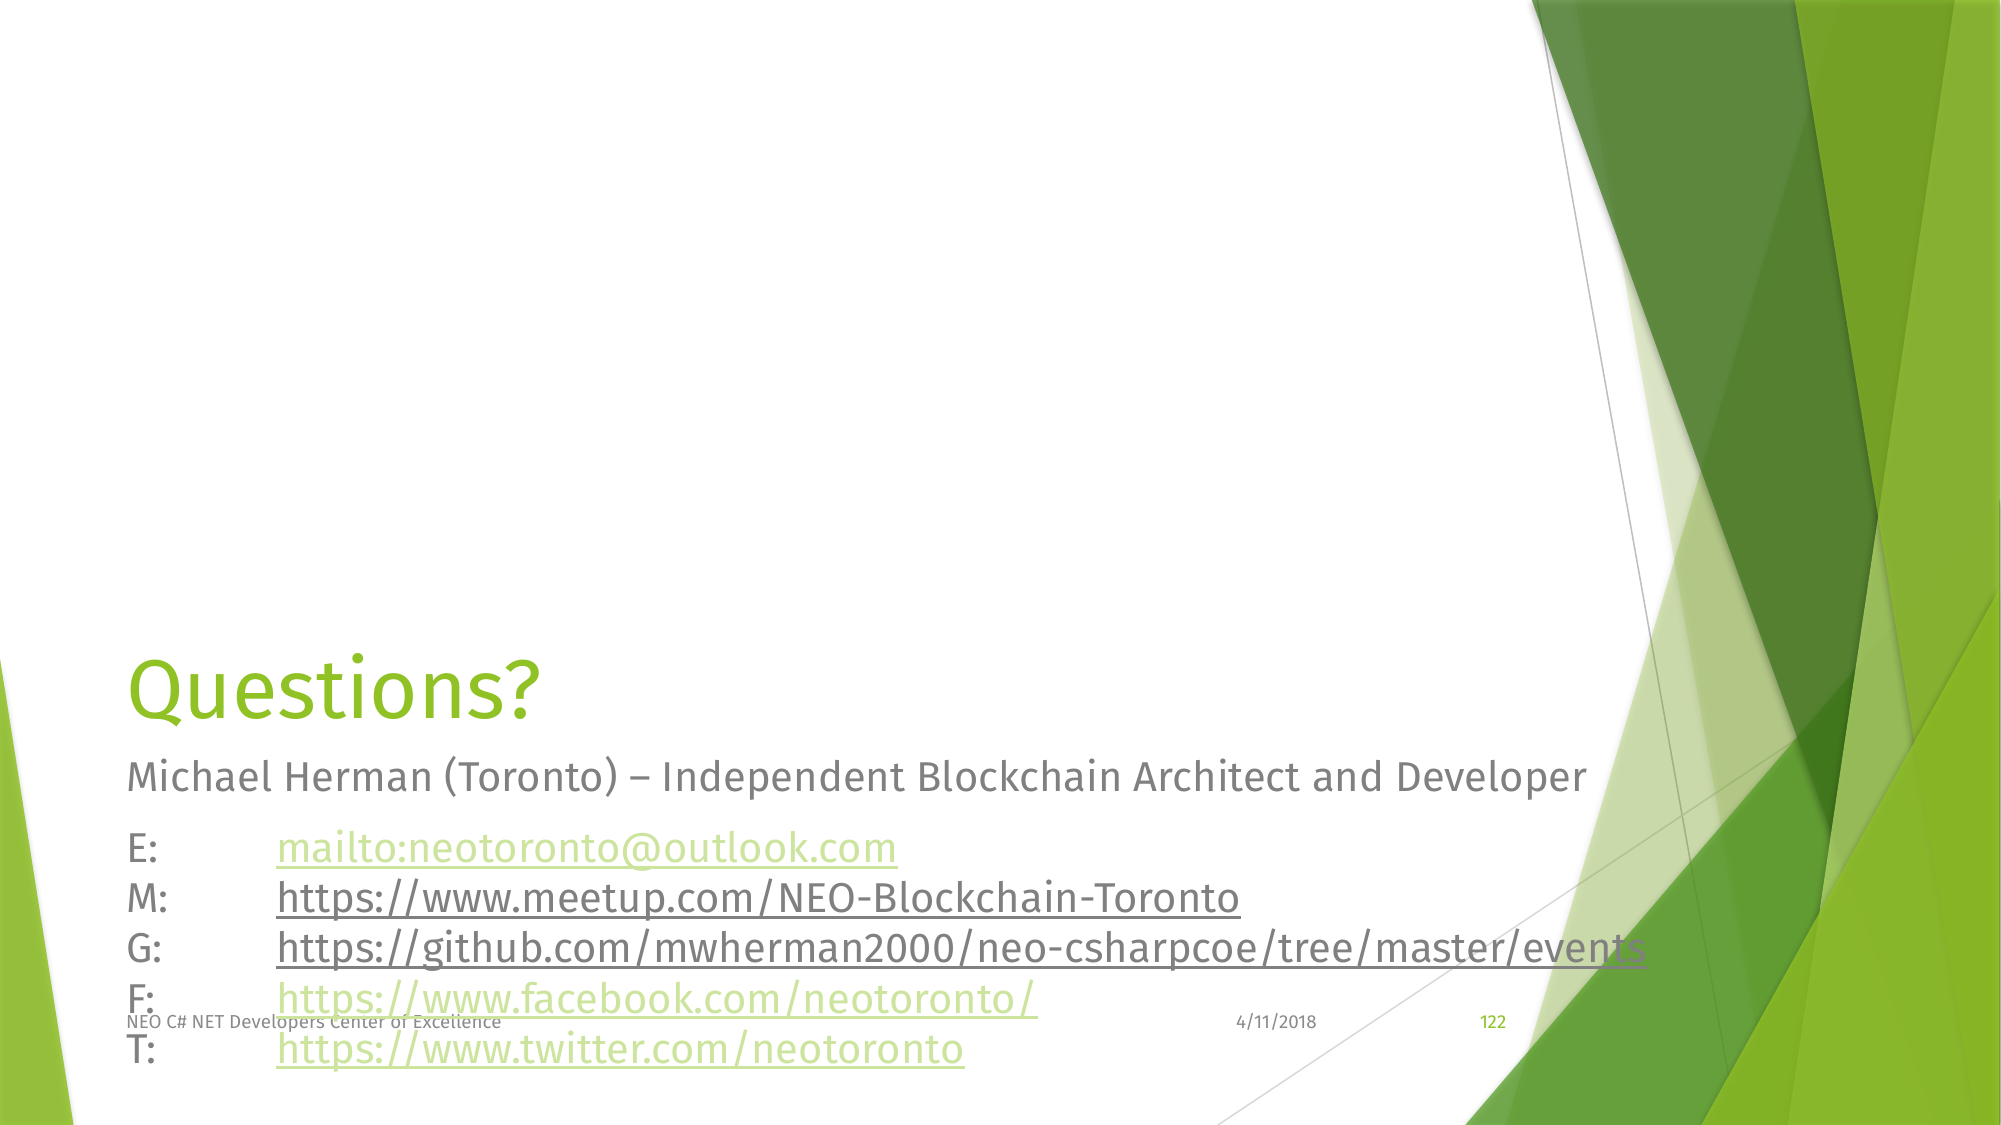

# Questions?
Michael Herman (Toronto) – Independent Blockchain Architect and Developer
E:	mailto:neotoronto@outlook.com
M:	https://www.meetup.com/NEO-Blockchain-Toronto
G:	https://github.com/mwherman2000/neo-csharpcoe/tree/master/events
F:	https://www.facebook.com/neotoronto/
T:	https://www.twitter.com/neotoronto
NEO C# NET Developers Center of Excellence
4/11/2018
122